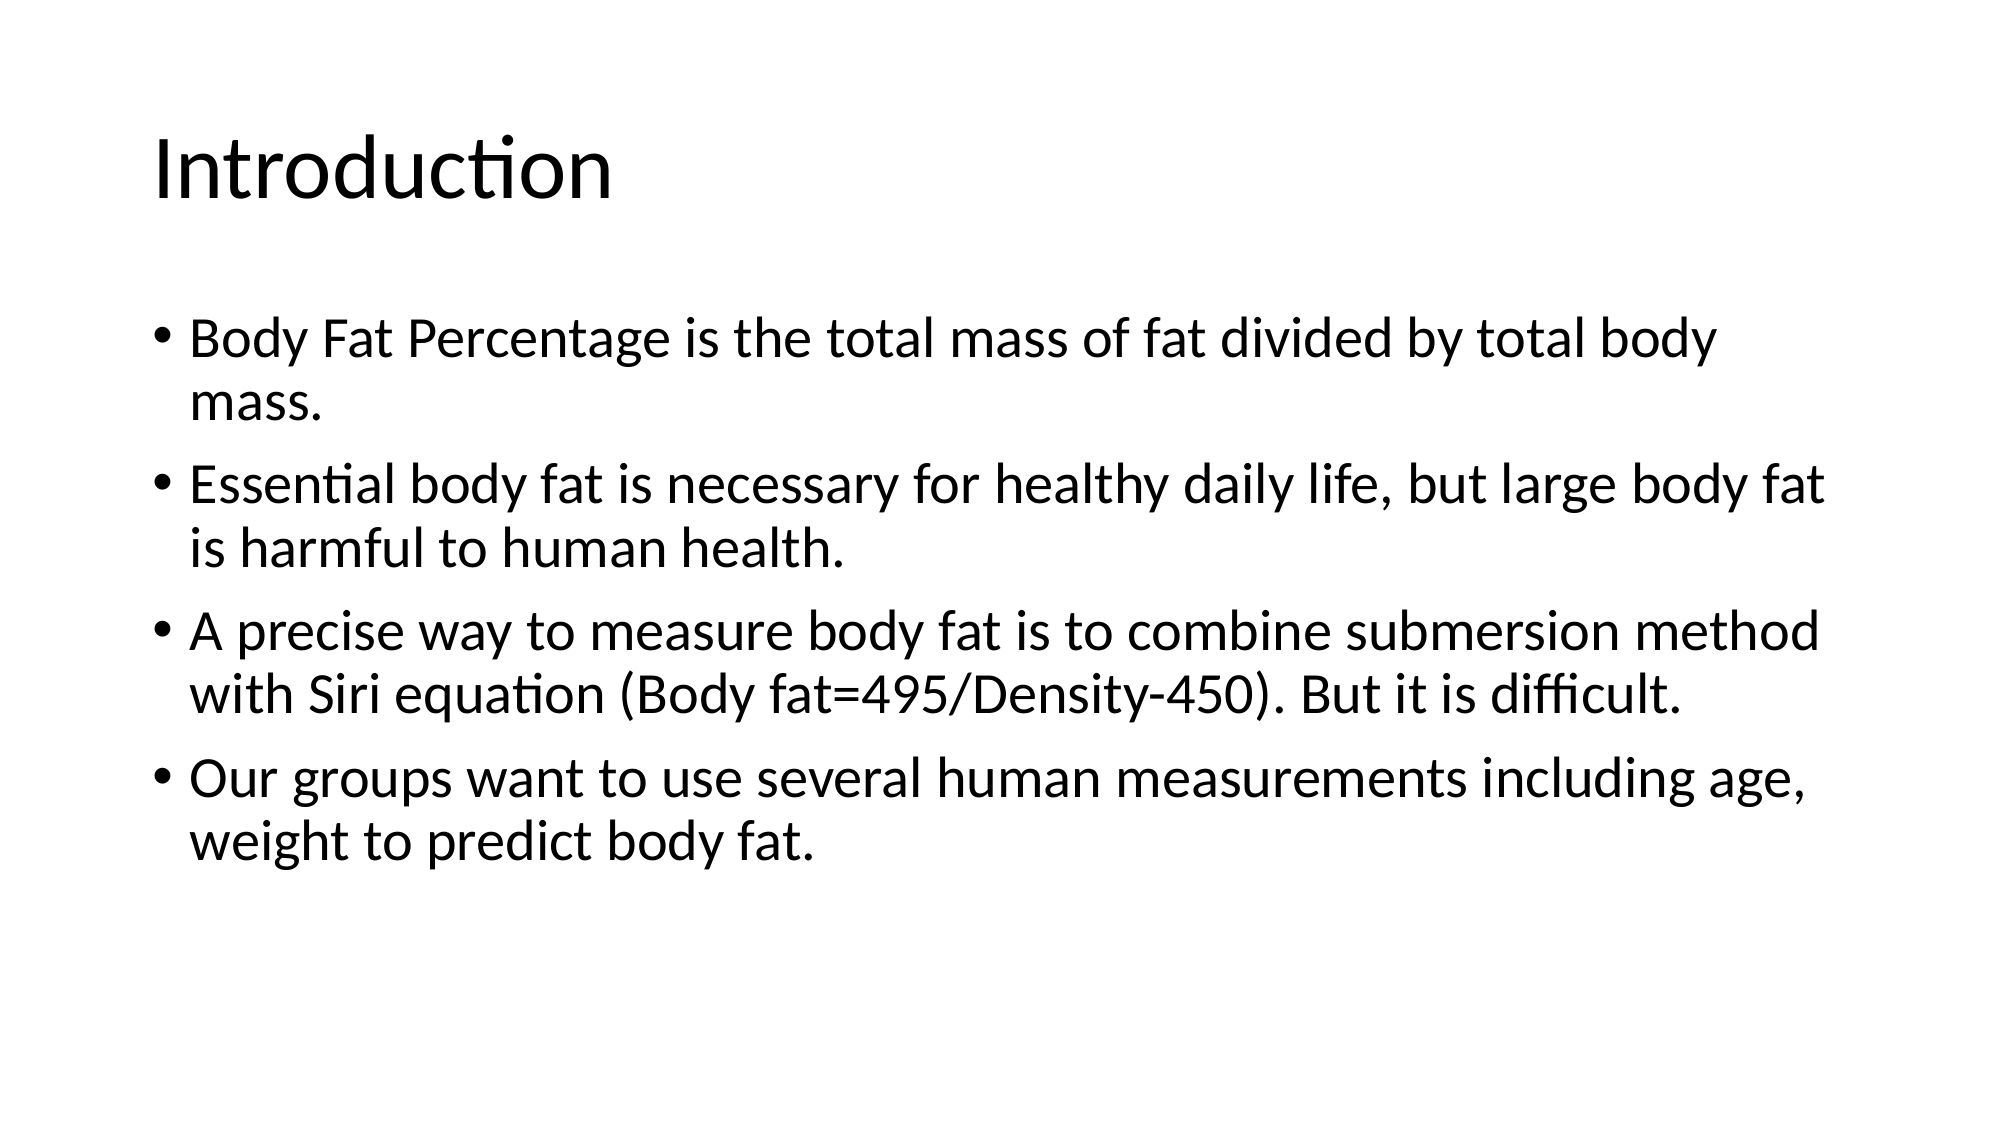

# Introduction
Body Fat Percentage is the total mass of fat divided by total body mass.
Essential body fat is necessary for healthy daily life, but large body fat is harmful to human health.
A precise way to measure body fat is to combine submersion method with Siri equation (Body fat=495/Density-450). But it is difficult.
Our groups want to use several human measurements including age, weight to predict body fat.